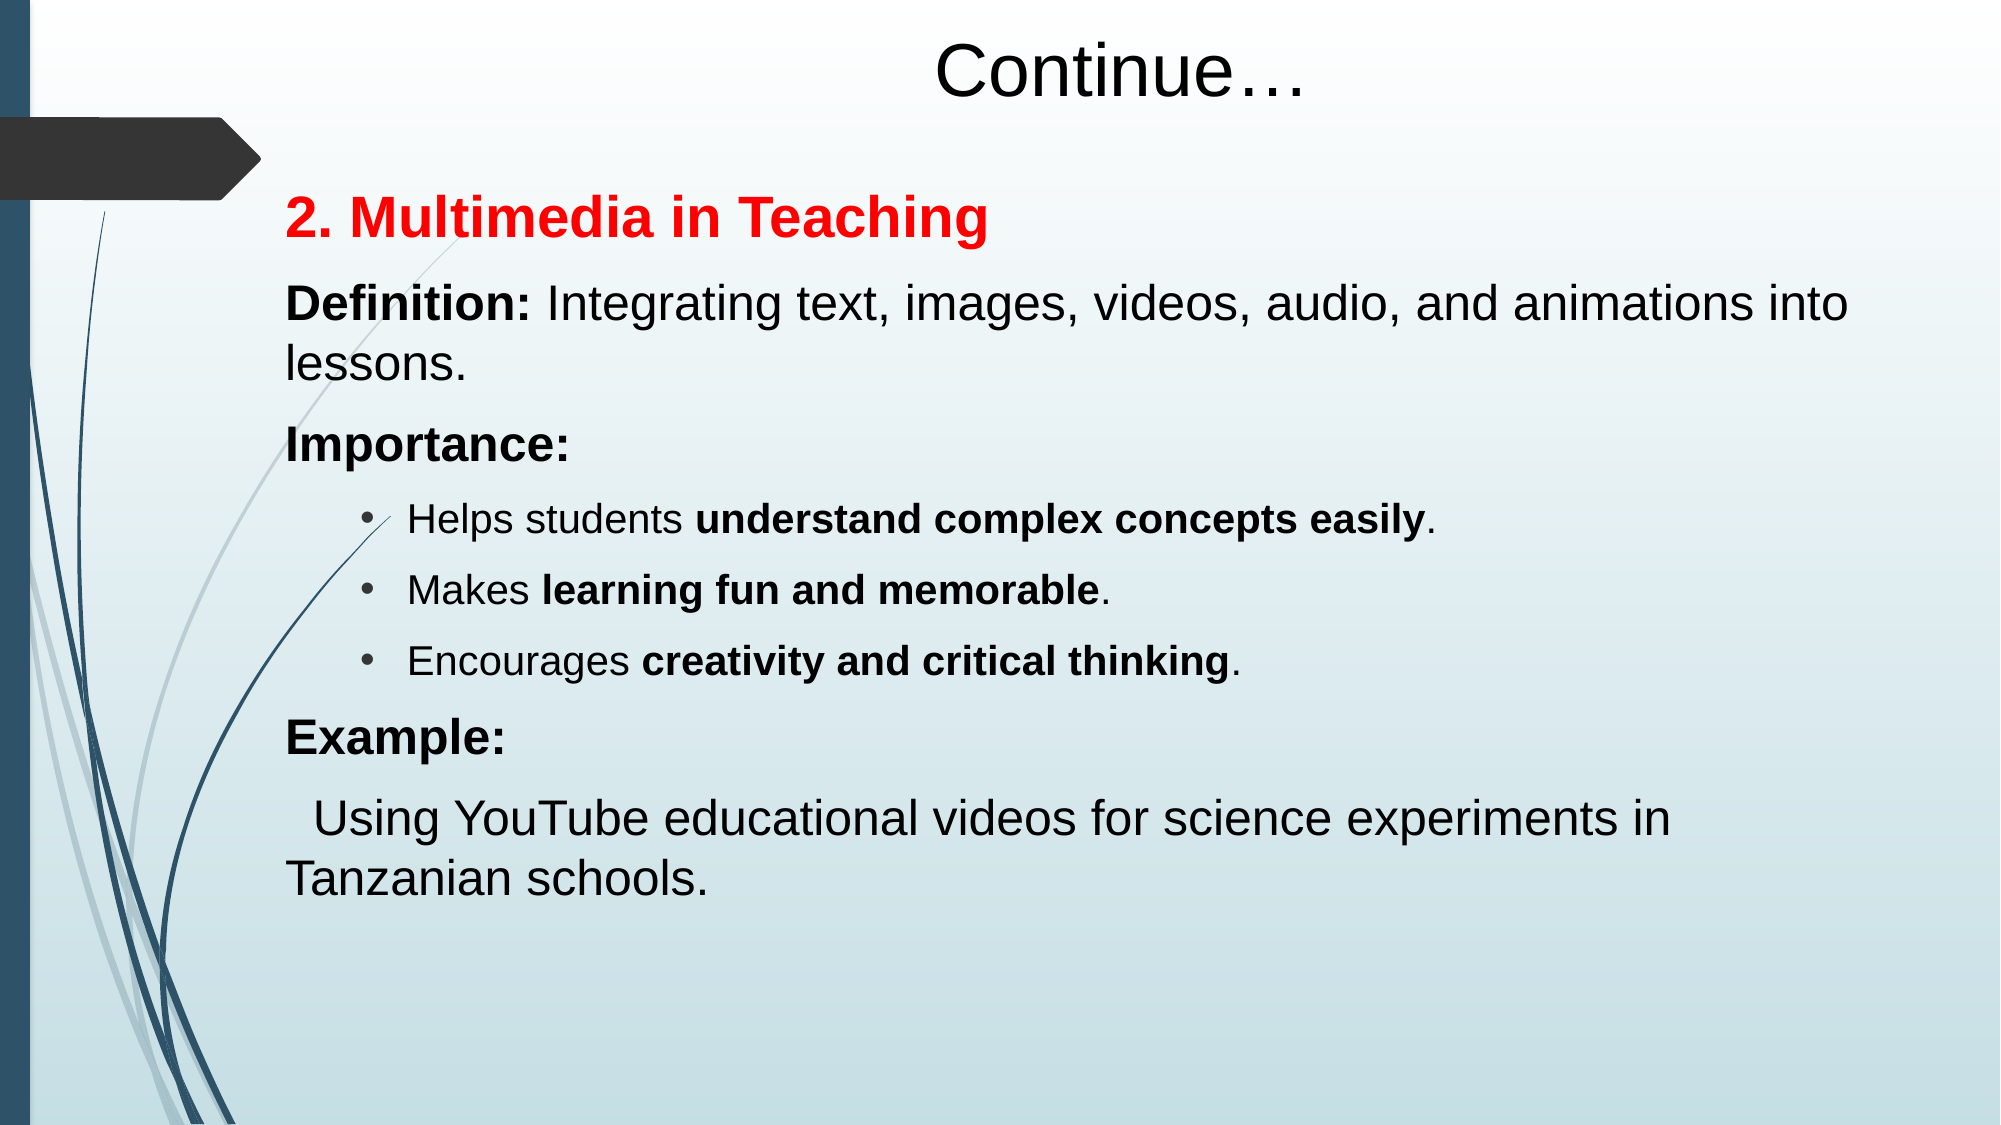

# Continue…
2. Multimedia in Teaching
Definition: Integrating text, images, videos, audio, and animations into lessons.
Importance:
Helps students understand complex concepts easily.
Makes learning fun and memorable.
Encourages creativity and critical thinking.
Example:
  Using YouTube educational videos for science experiments in Tanzanian schools.